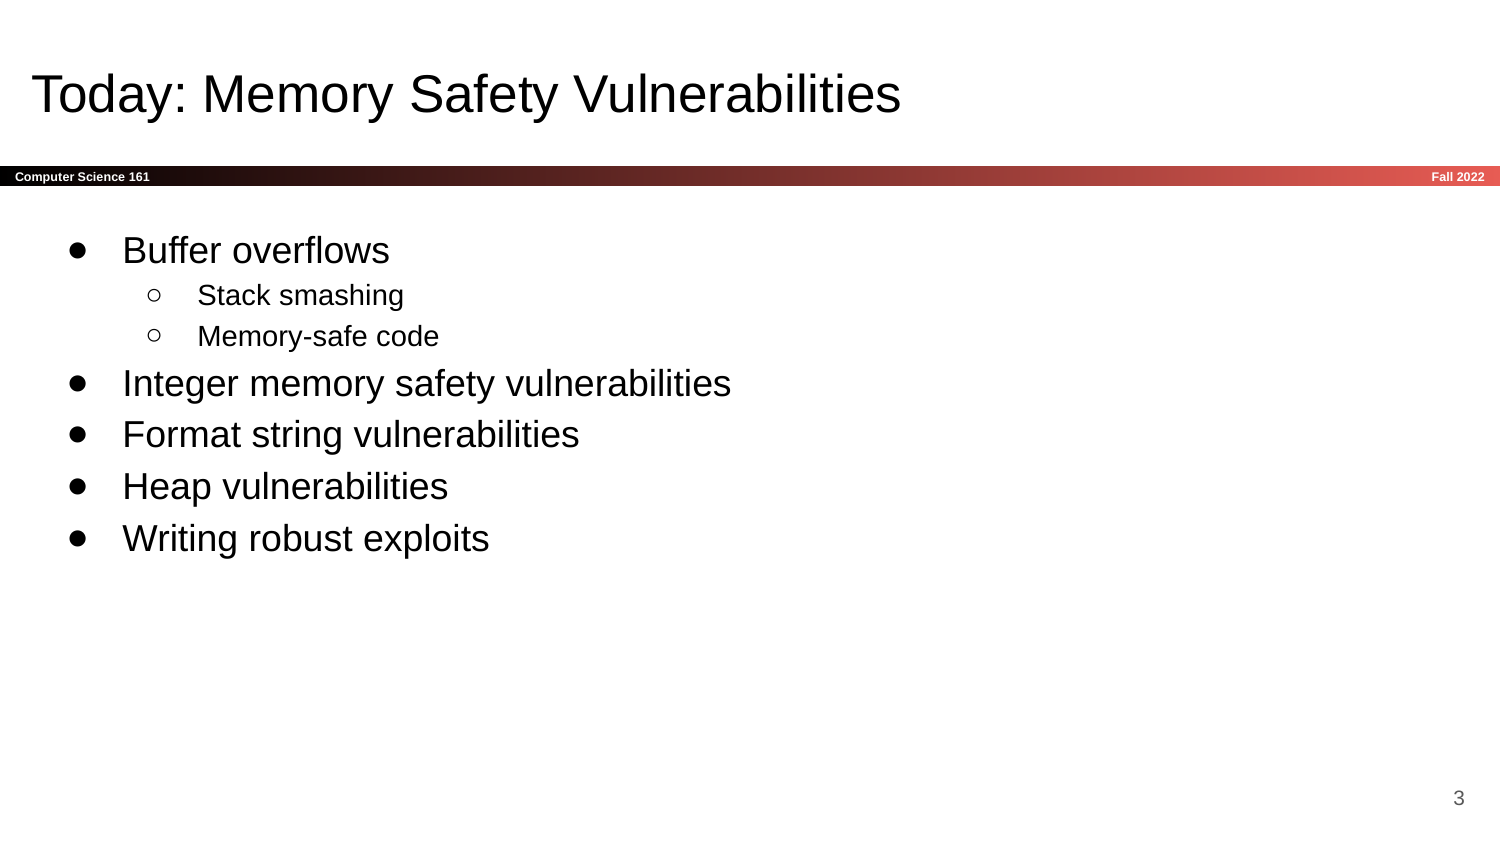

# Today: Memory Safety Vulnerabilities
Buffer overflows
Stack smashing
Memory-safe code
Integer memory safety vulnerabilities
Format string vulnerabilities
Heap vulnerabilities
Writing robust exploits
3